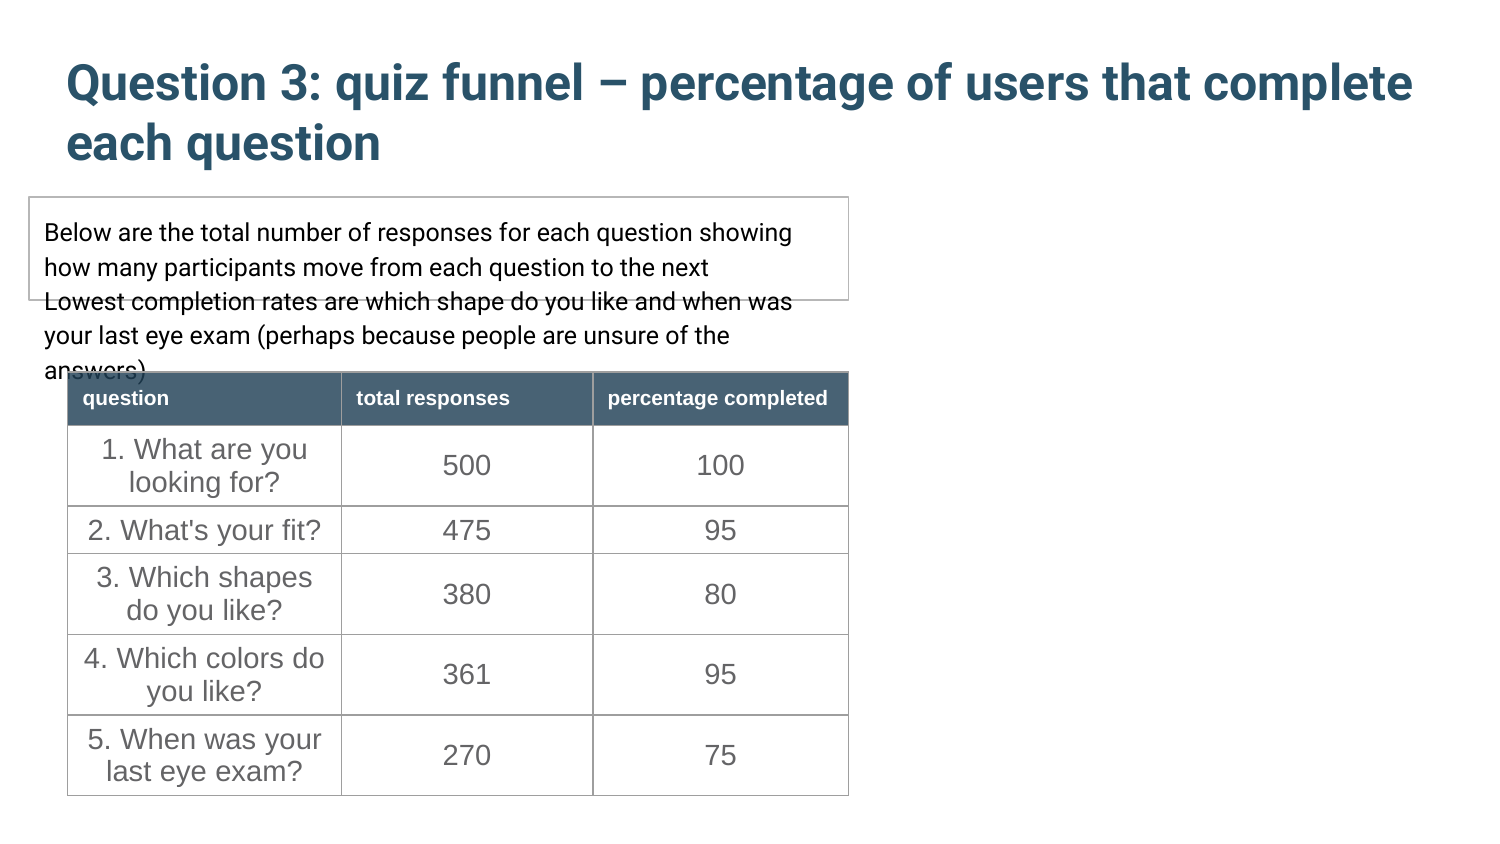

Question 3: quiz funnel – percentage of users that complete each question
Below are the total number of responses for each question showing how many participants move from each question to the next
Lowest completion rates are which shape do you like and when was your last eye exam (perhaps because people are unsure of the answers)

| question | total responses | percentage completed |
| --- | --- | --- |
| 1. What are you looking for? | 500 | 100 |
| 2. What's your fit? | 475 | 95 |
| 3. Which shapes do you like? | 380 | 80 |
| 4. Which colors do you like? | 361 | 95 |
| 5. When was your last eye exam? | 270 | 75 |